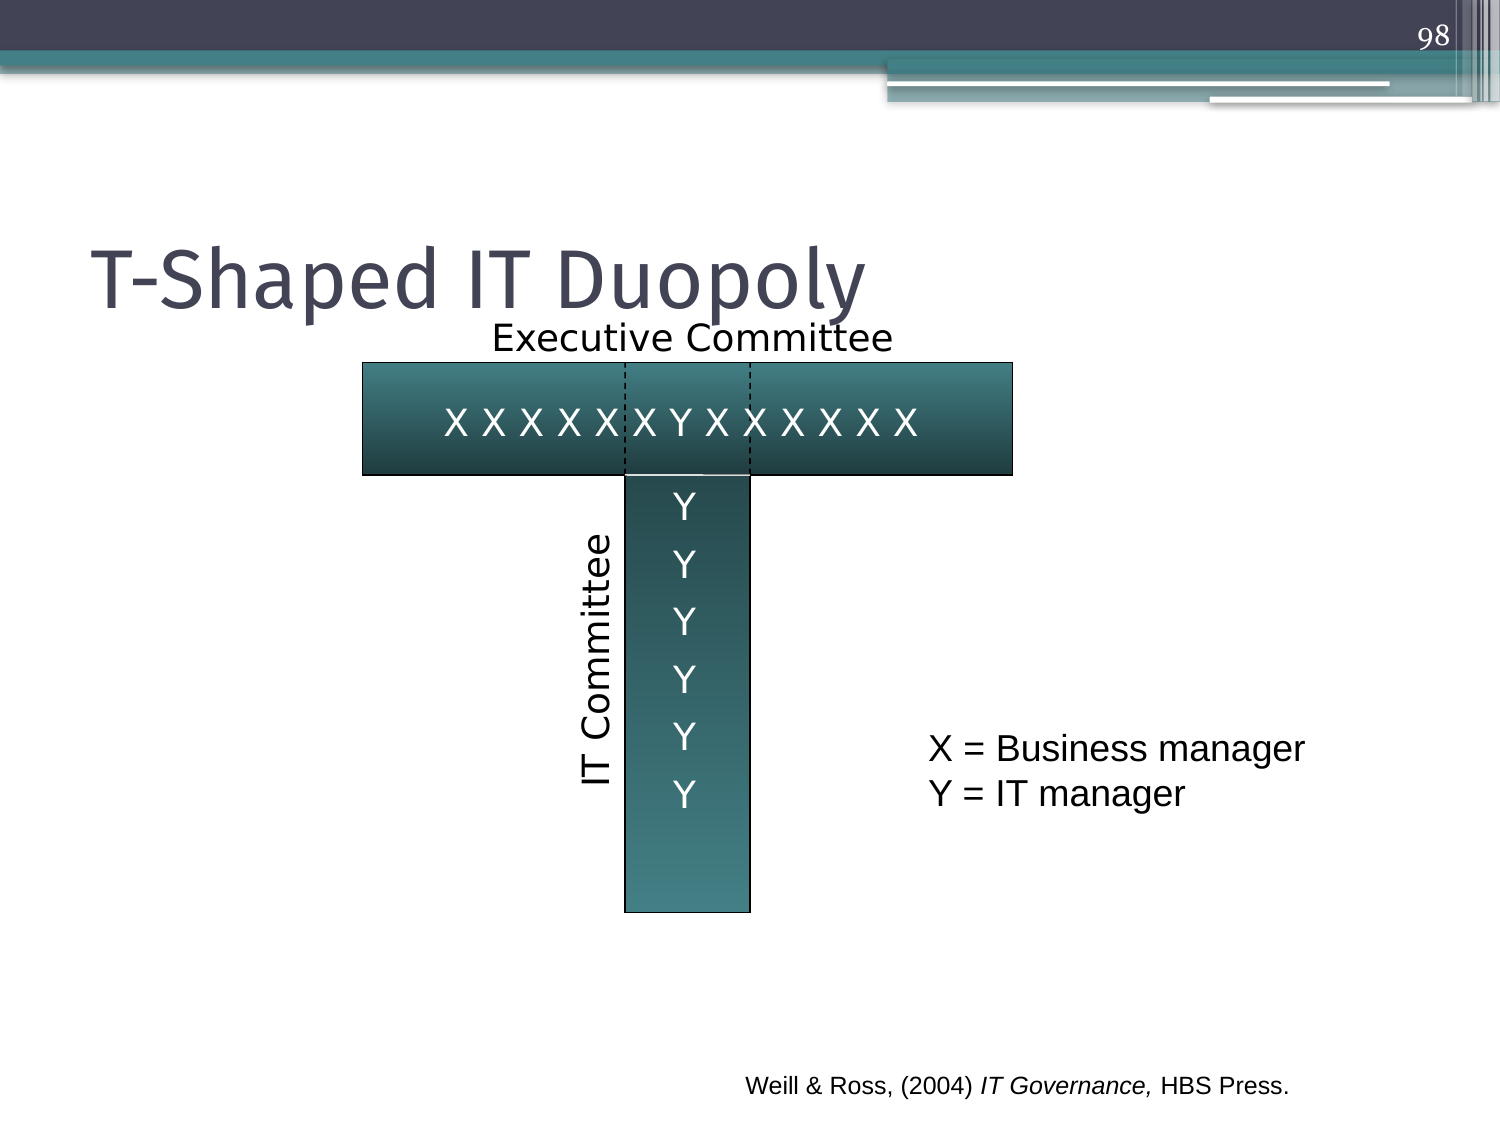

98
# T-Shaped IT Duopoly
Executive Committee

X X X X X X Y X X X X X X

Y
Y
Y
Y
Y
Y
IT Committee
X = Business manager
Y = IT manager
Weill & Ross, (2004) IT Governance, HBS Press.